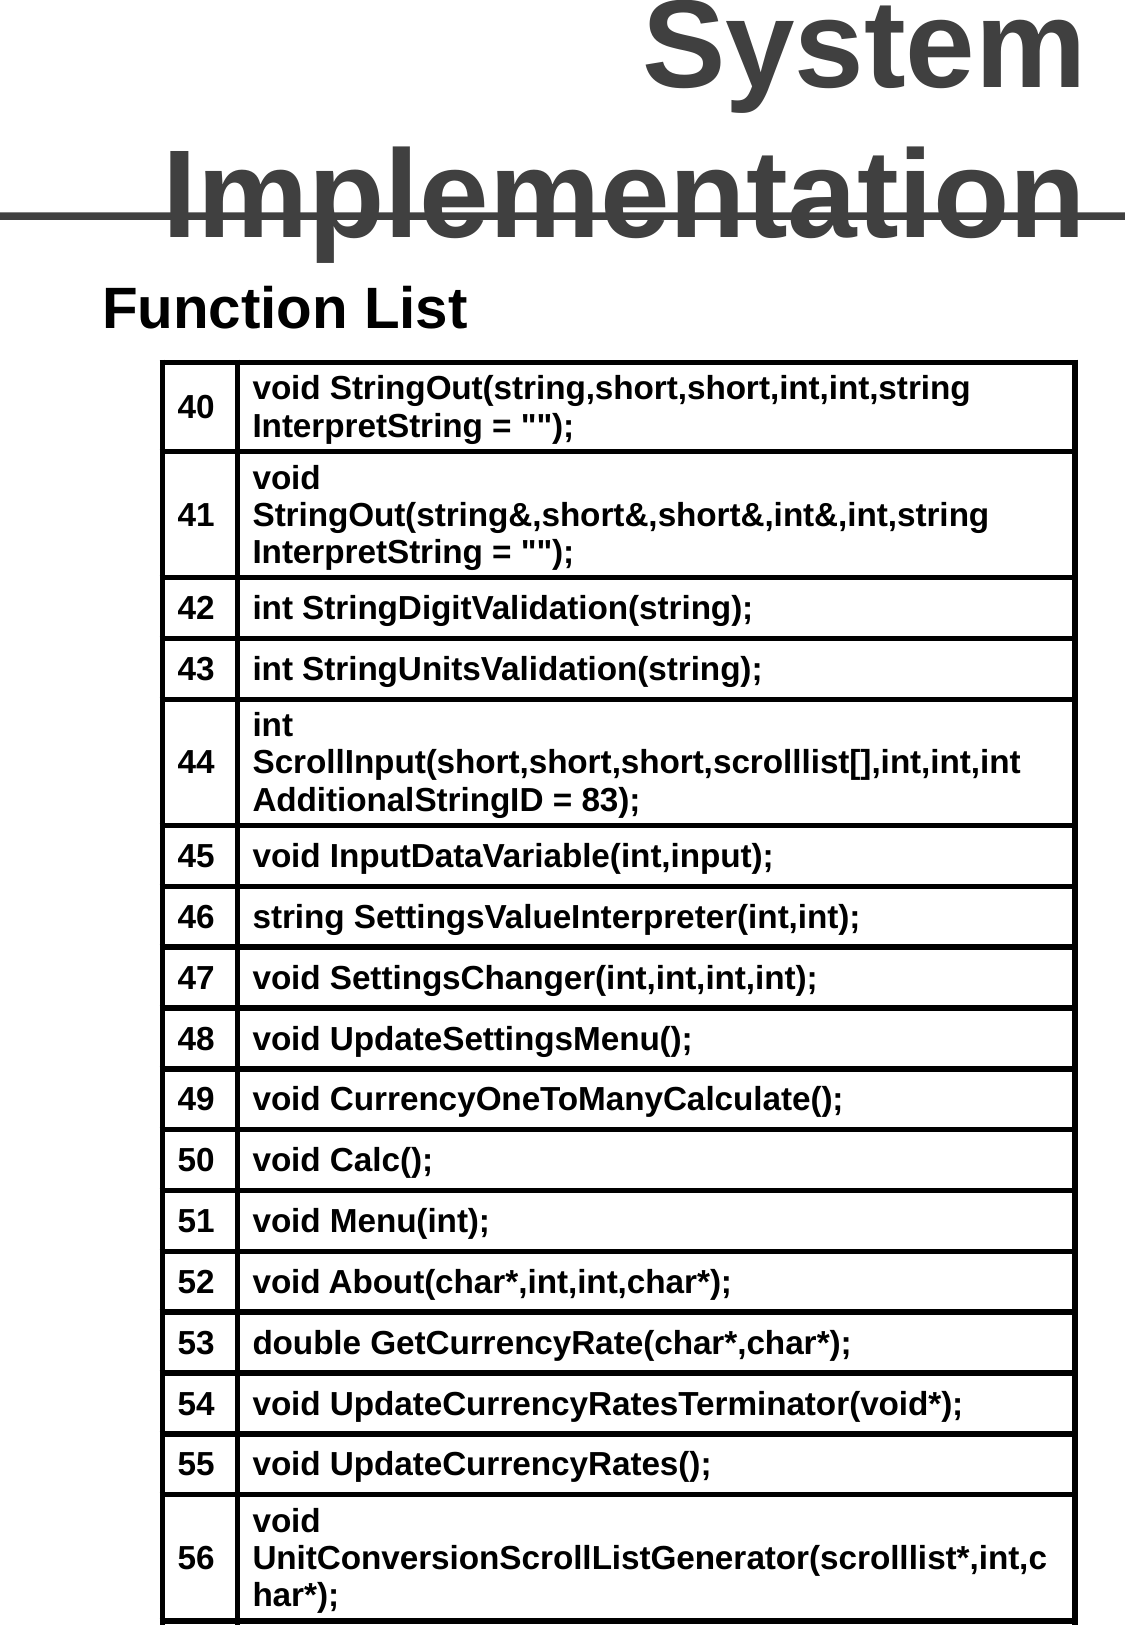

System Implementation

Function List
| 40 | void StringOut(string,short,short,int,int,string InterpretString = ""); |
| --- | --- |
| 41 | void StringOut(string&,short&,short&,int&,int,string InterpretString = ""); |
| 42 | int StringDigitValidation(string); |
| 43 | int StringUnitsValidation(string); |
| 44 | int ScrollInput(short,short,short,scrolllist[],int,int,int AdditionalStringID = 83); |
| 45 | void InputDataVariable(int,input); |
| 46 | string SettingsValueInterpreter(int,int); |
| 47 | void SettingsChanger(int,int,int,int); |
| 48 | void UpdateSettingsMenu(); |
| 49 | void CurrencyOneToManyCalculate(); |
| 50 | void Calc(); |
| 51 | void Menu(int); |
| 52 | void About(char\*,int,int,char\*); |
| 53 | double GetCurrencyRate(char\*,char\*); |
| 54 | void UpdateCurrencyRatesTerminator(void\*); |
| 55 | void UpdateCurrencyRates(); |
| 56 | void UnitConversionScrollListGenerator(scrolllist\*,int,char\*); |
| 57 | double UnitConversionFromFile(char\*,int,int,double); |
| 58 | string UnitConvertor(int,int,int); |